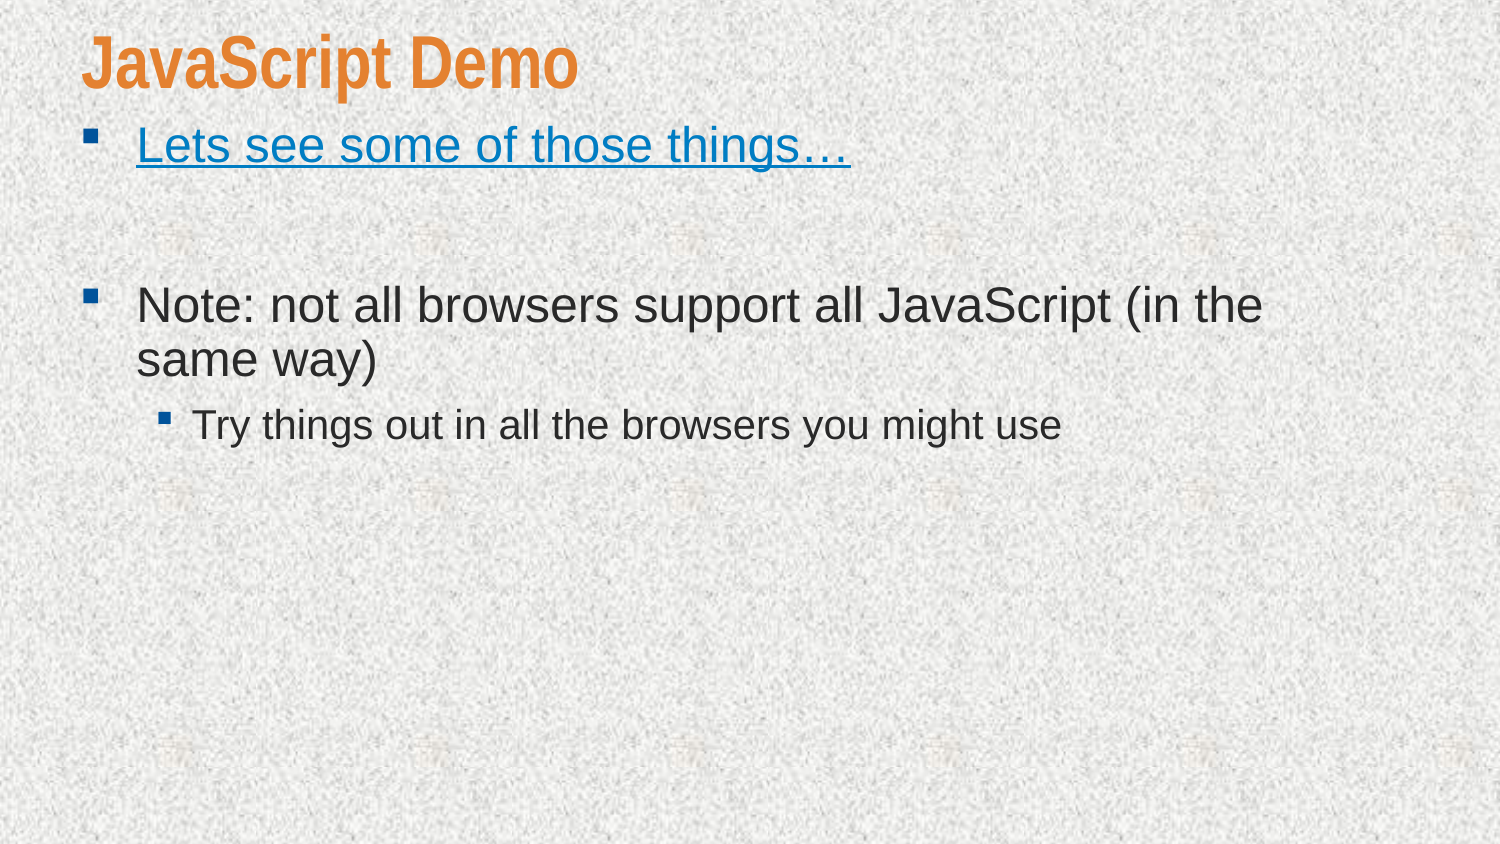

# JavaScript Demo
Lets see some of those things…

Note: not all browsers support all JavaScript (in the same way)
Try things out in all the browsers you might use